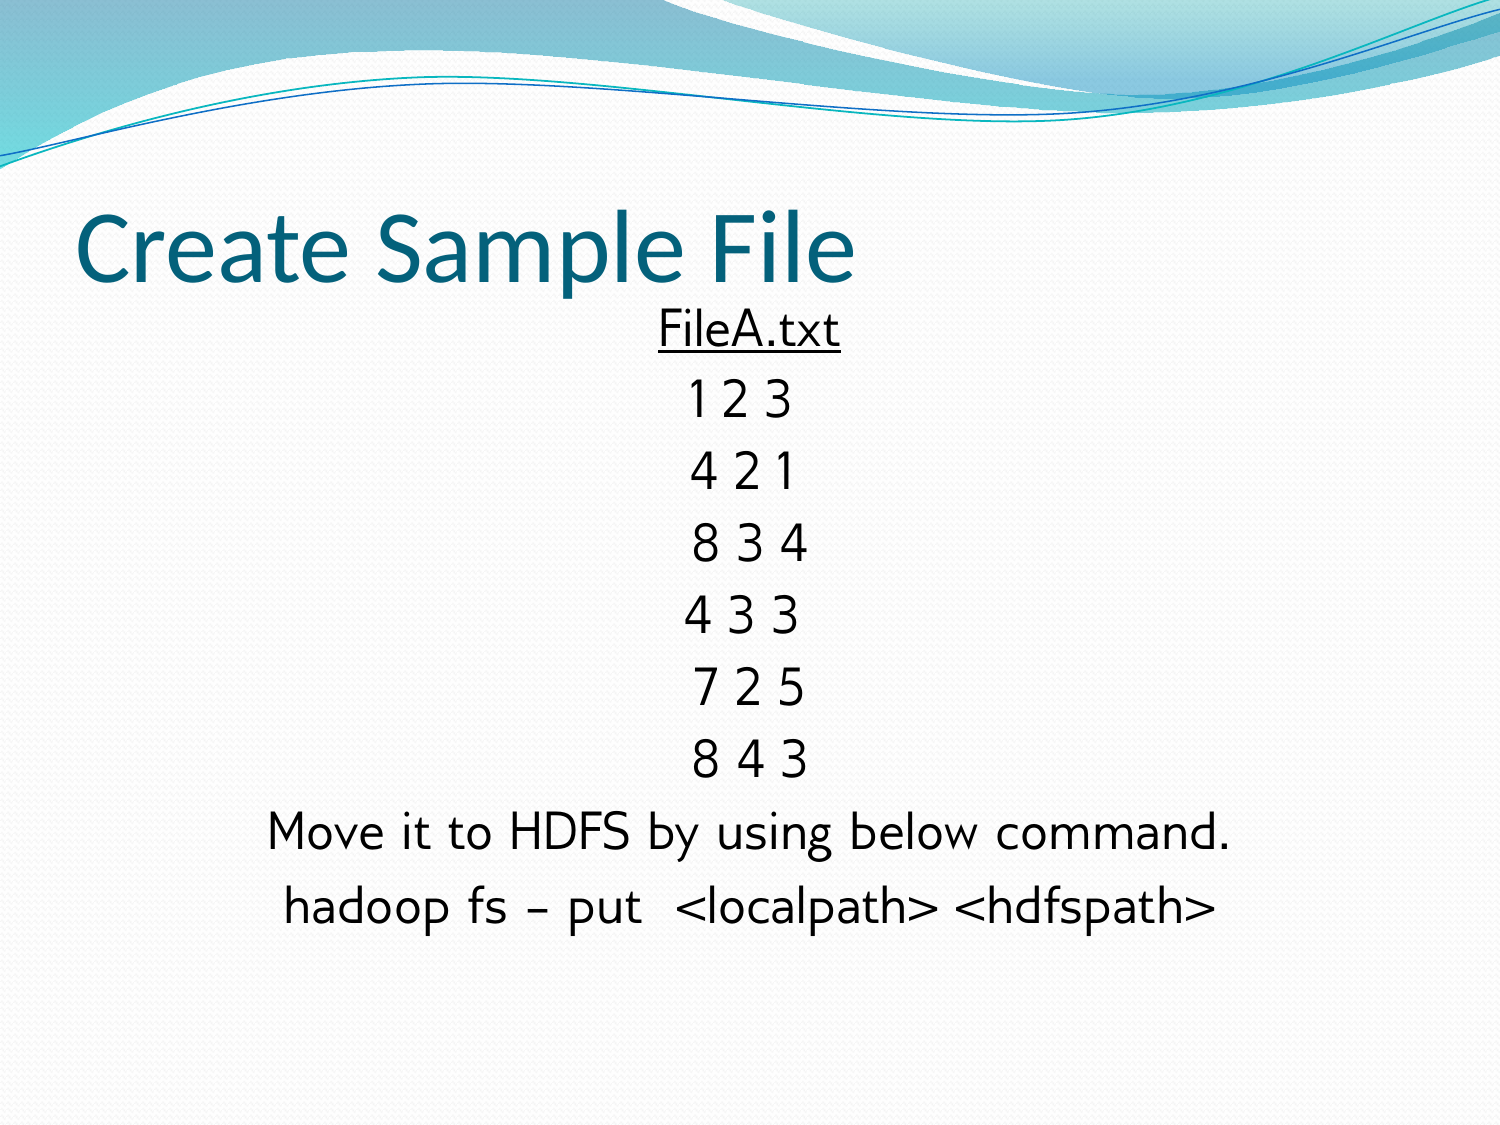

# Create Sample File

FileA.txt
1 2 3
4 2 1
8 3 4
4 3 3
7 2 5
8 4 3
Move it to HDFS by using below command.
hadoop fs – put  <localpath> <hdfspath>